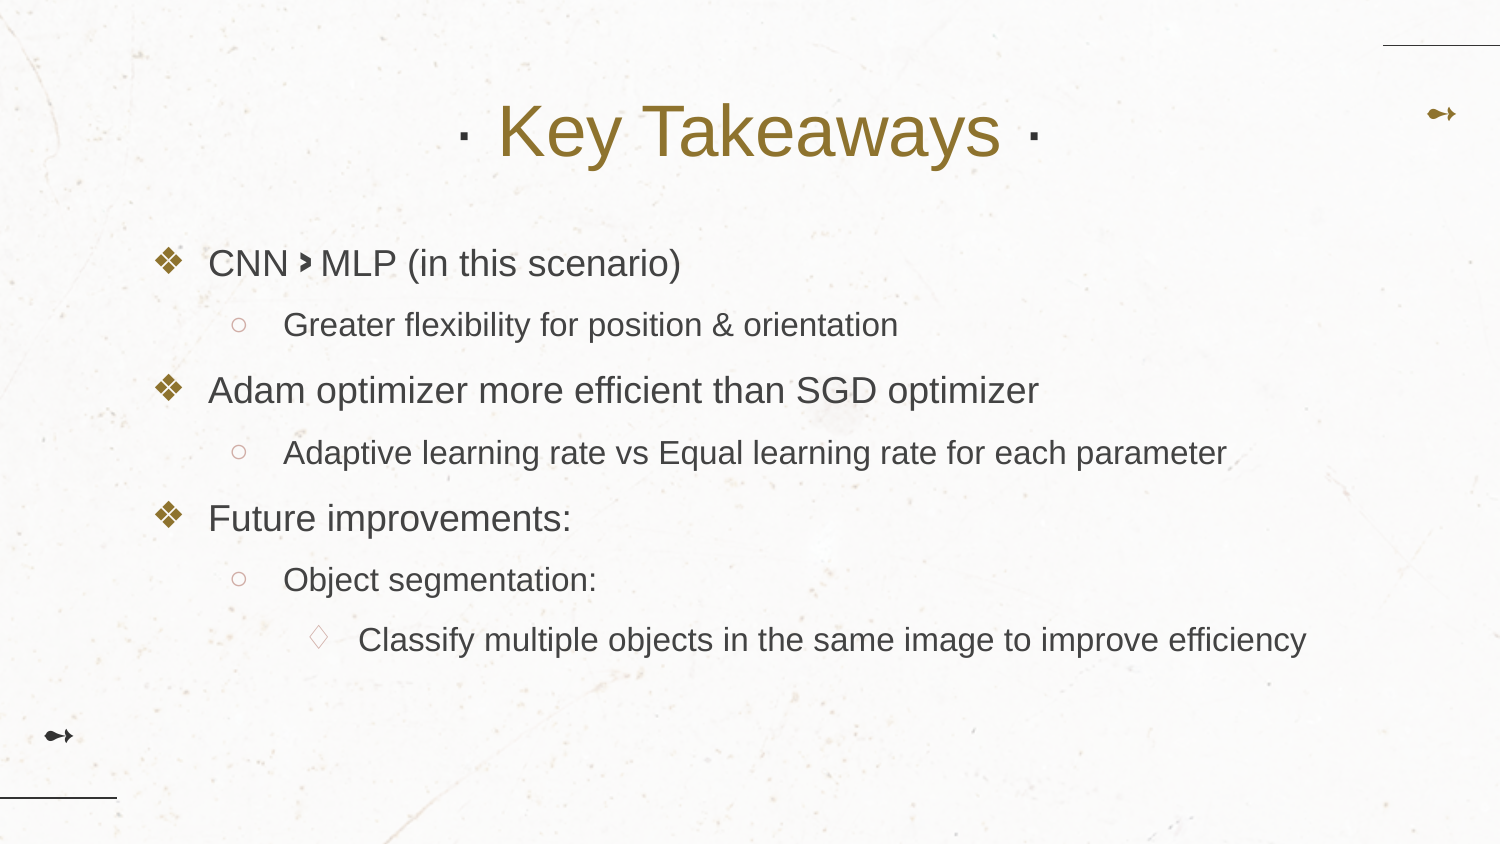

# · Key Takeaways ·
CNN > MLP (in this scenario)
Greater flexibility for position & orientation
Adam optimizer more efficient than SGD optimizer
Adaptive learning rate vs Equal learning rate for each parameter
Future improvements:
Object segmentation:
Classify multiple objects in the same image to improve efficiency